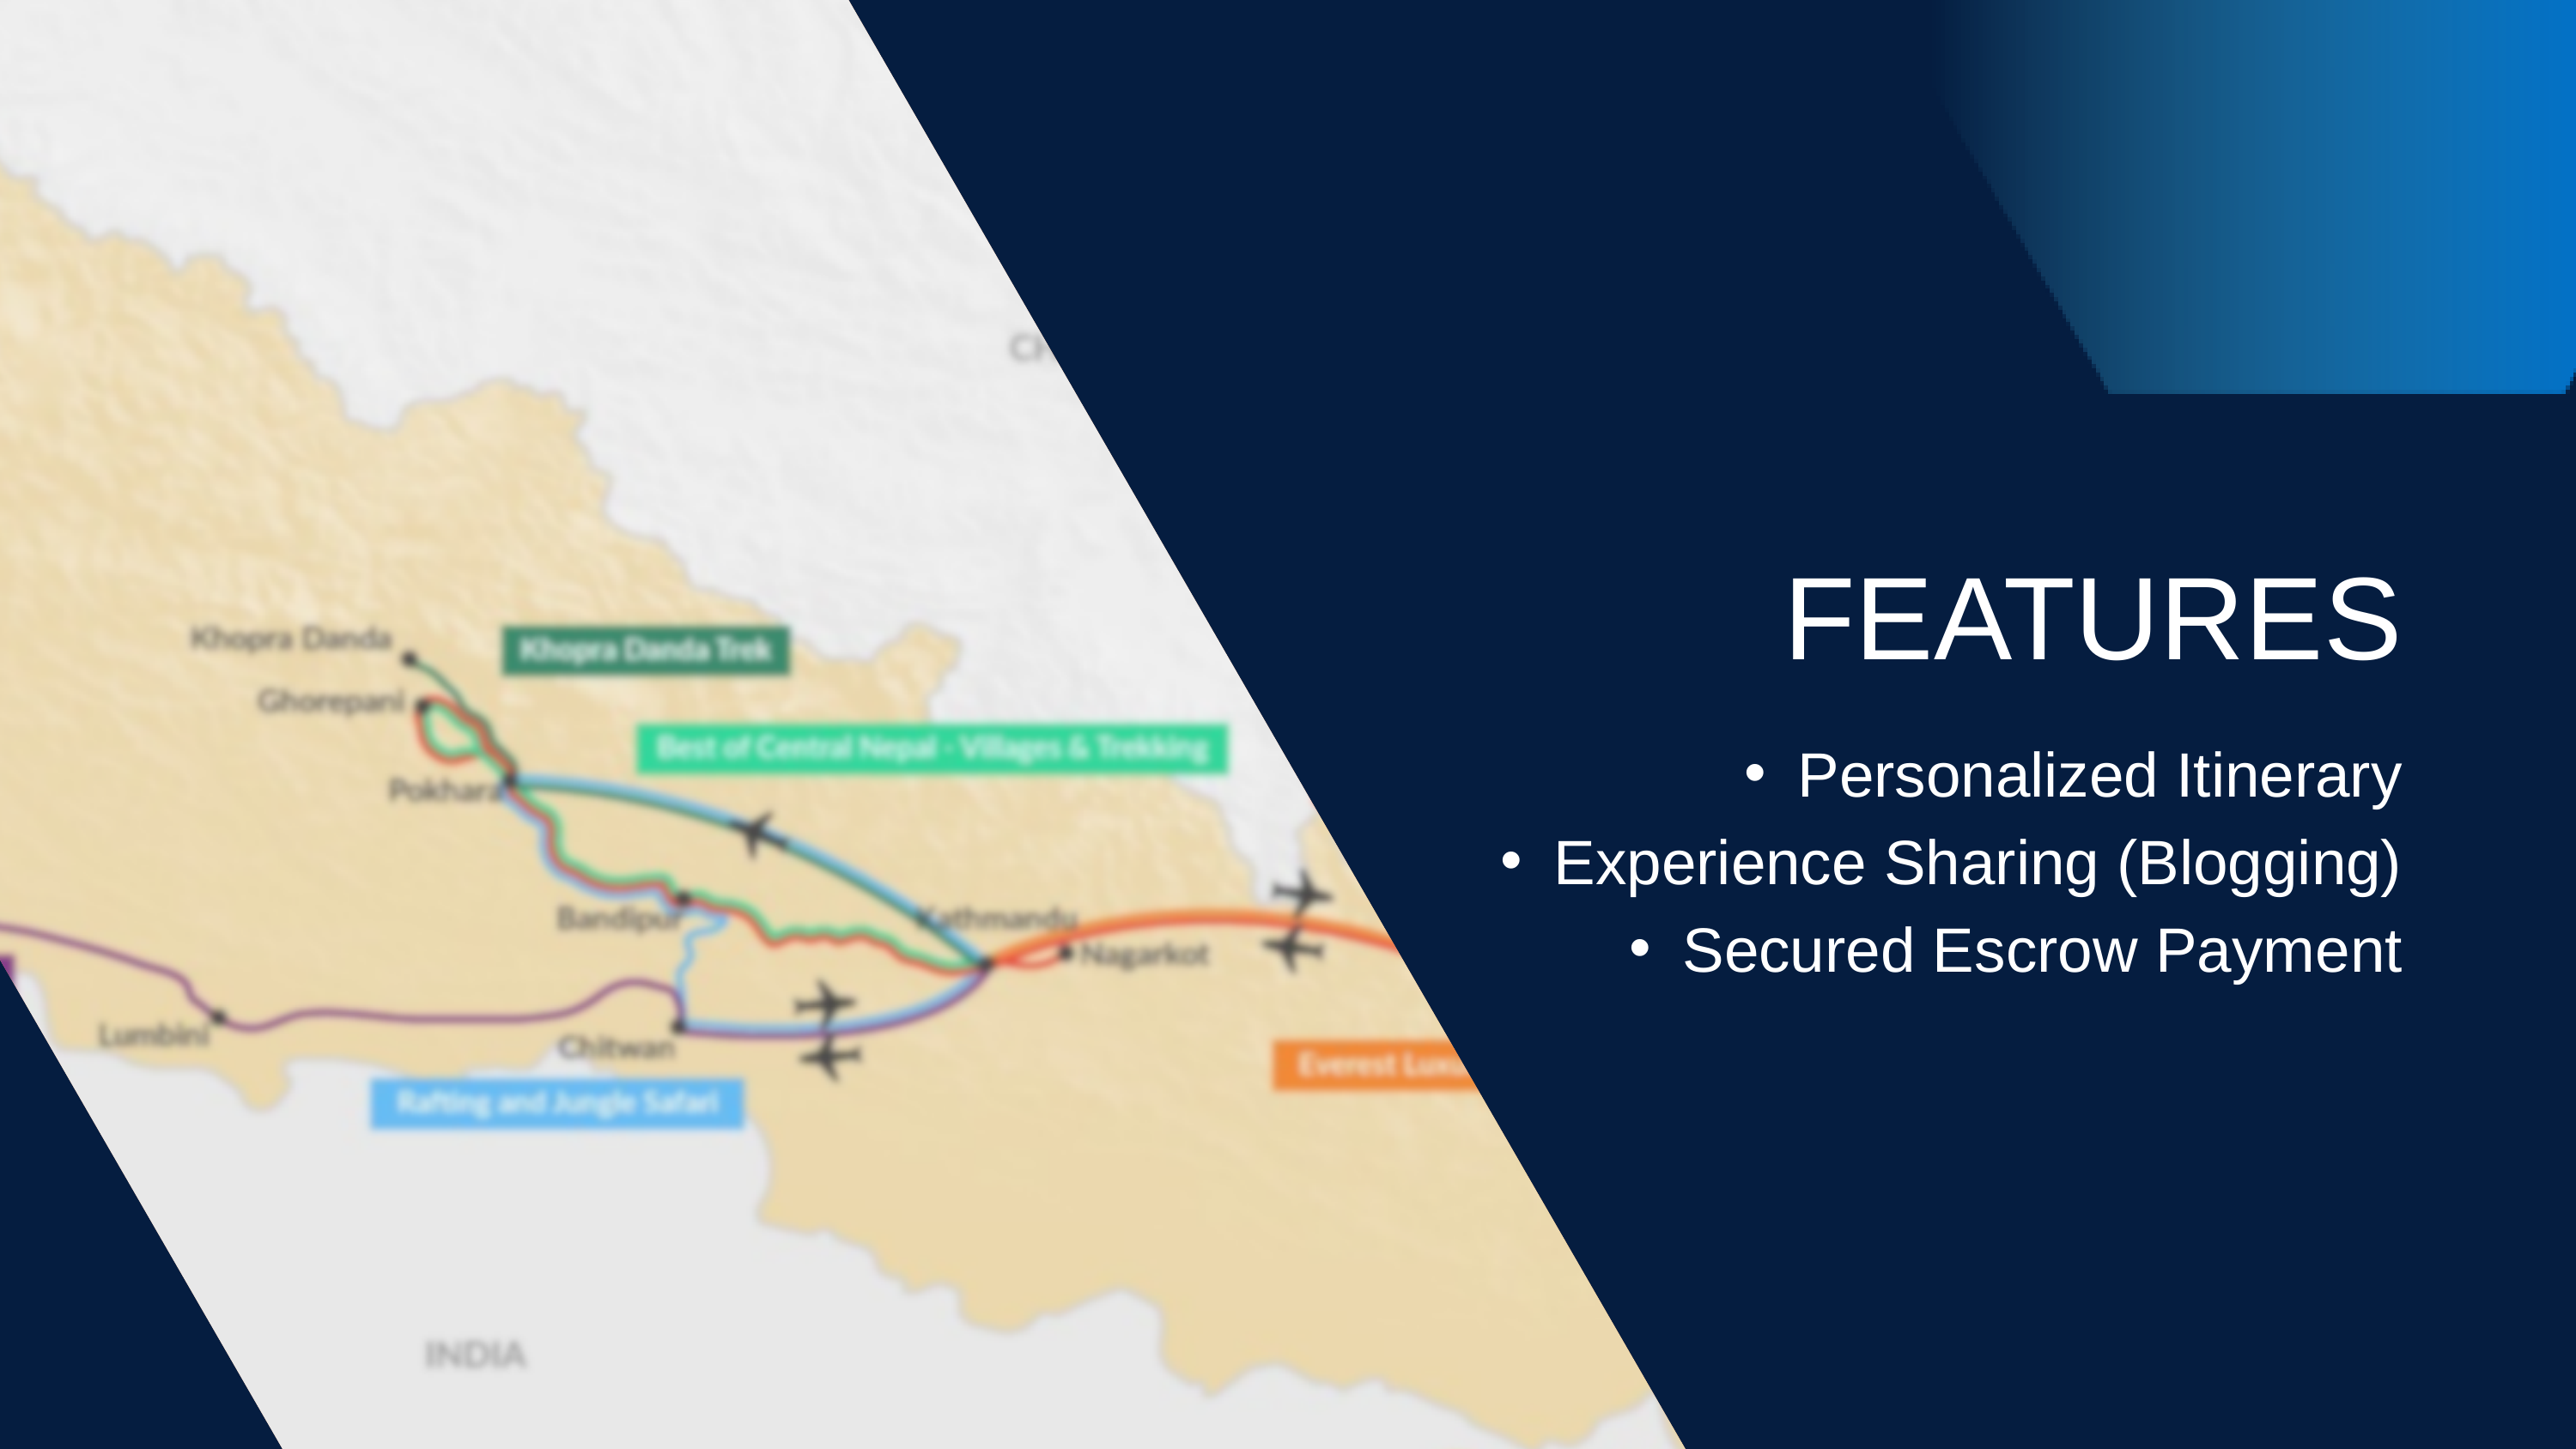

FEATURES
Personalized Itinerary
Experience Sharing (Blogging)
Secured Escrow Payment